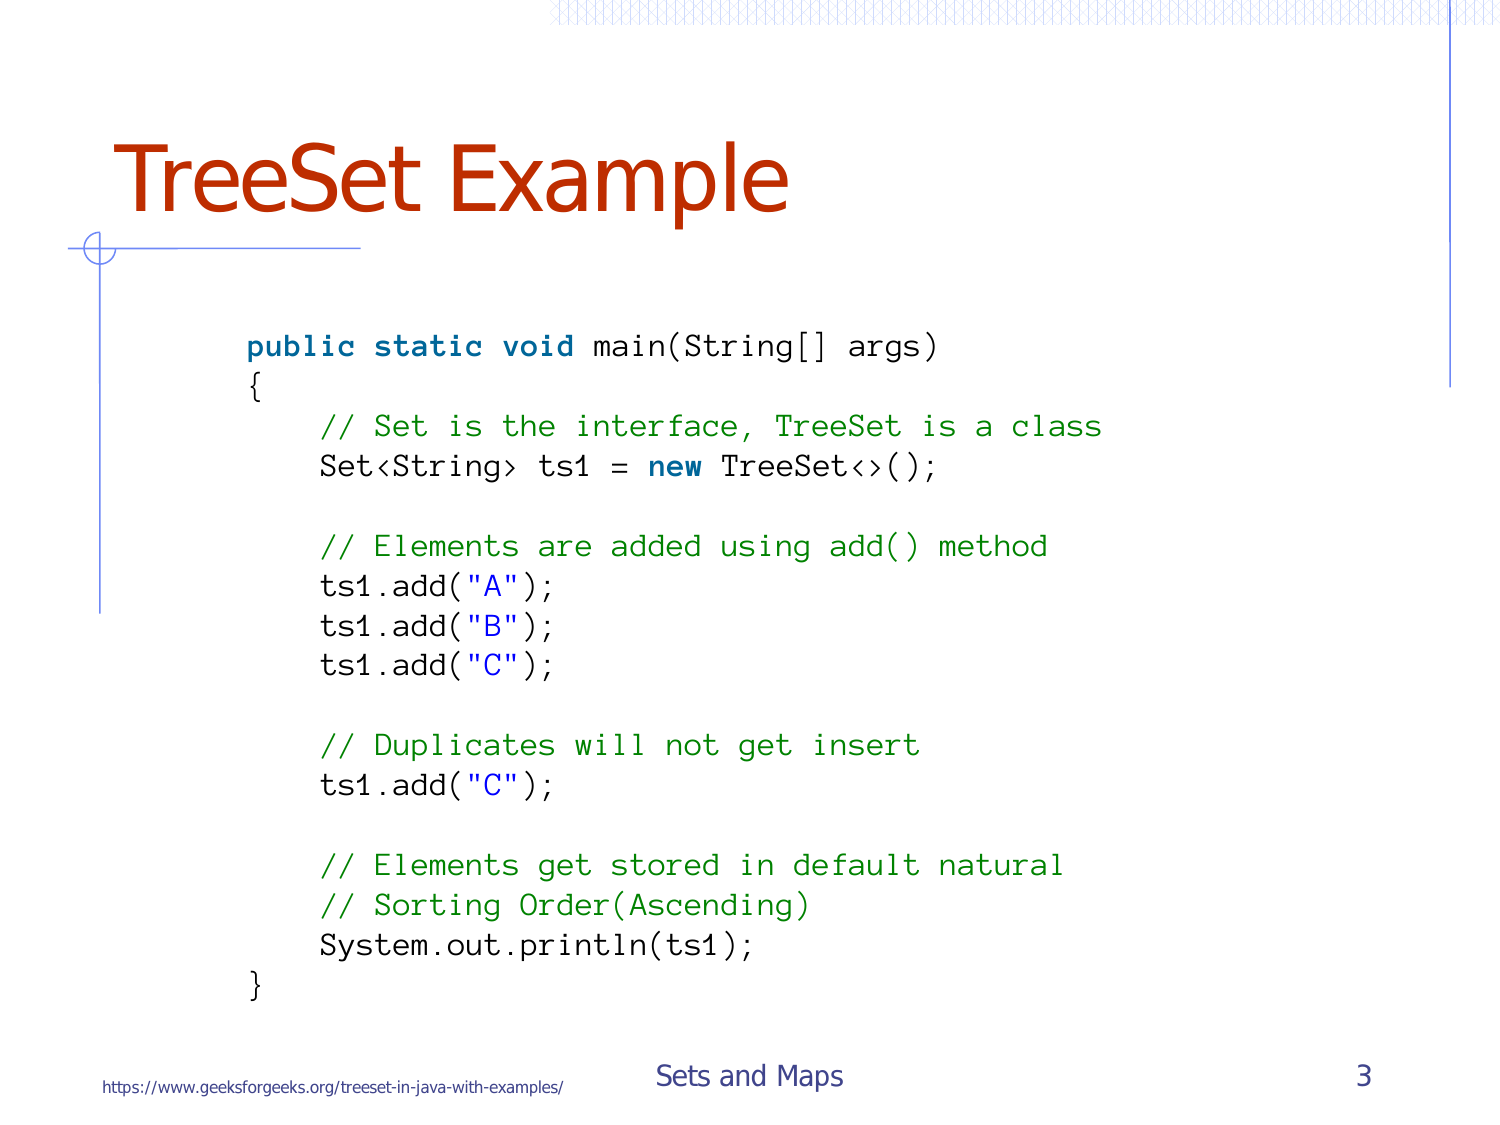

# TreeSet Example
    public static void main(String[] args)
    {
        // Set is the interface, TreeSet is a class
        Set<String> ts1 = new TreeSet<>();

        // Elements are added using add() method
        ts1.add("A");
        ts1.add("B");
        ts1.add("C");

        // Duplicates will not get insert
        ts1.add("C");

        // Elements get stored in default natural
        // Sorting Order(Ascending)
        System.out.println(ts1);
    }
Sets and Maps
3
https://www.geeksforgeeks.org/treeset-in-java-with-examples/